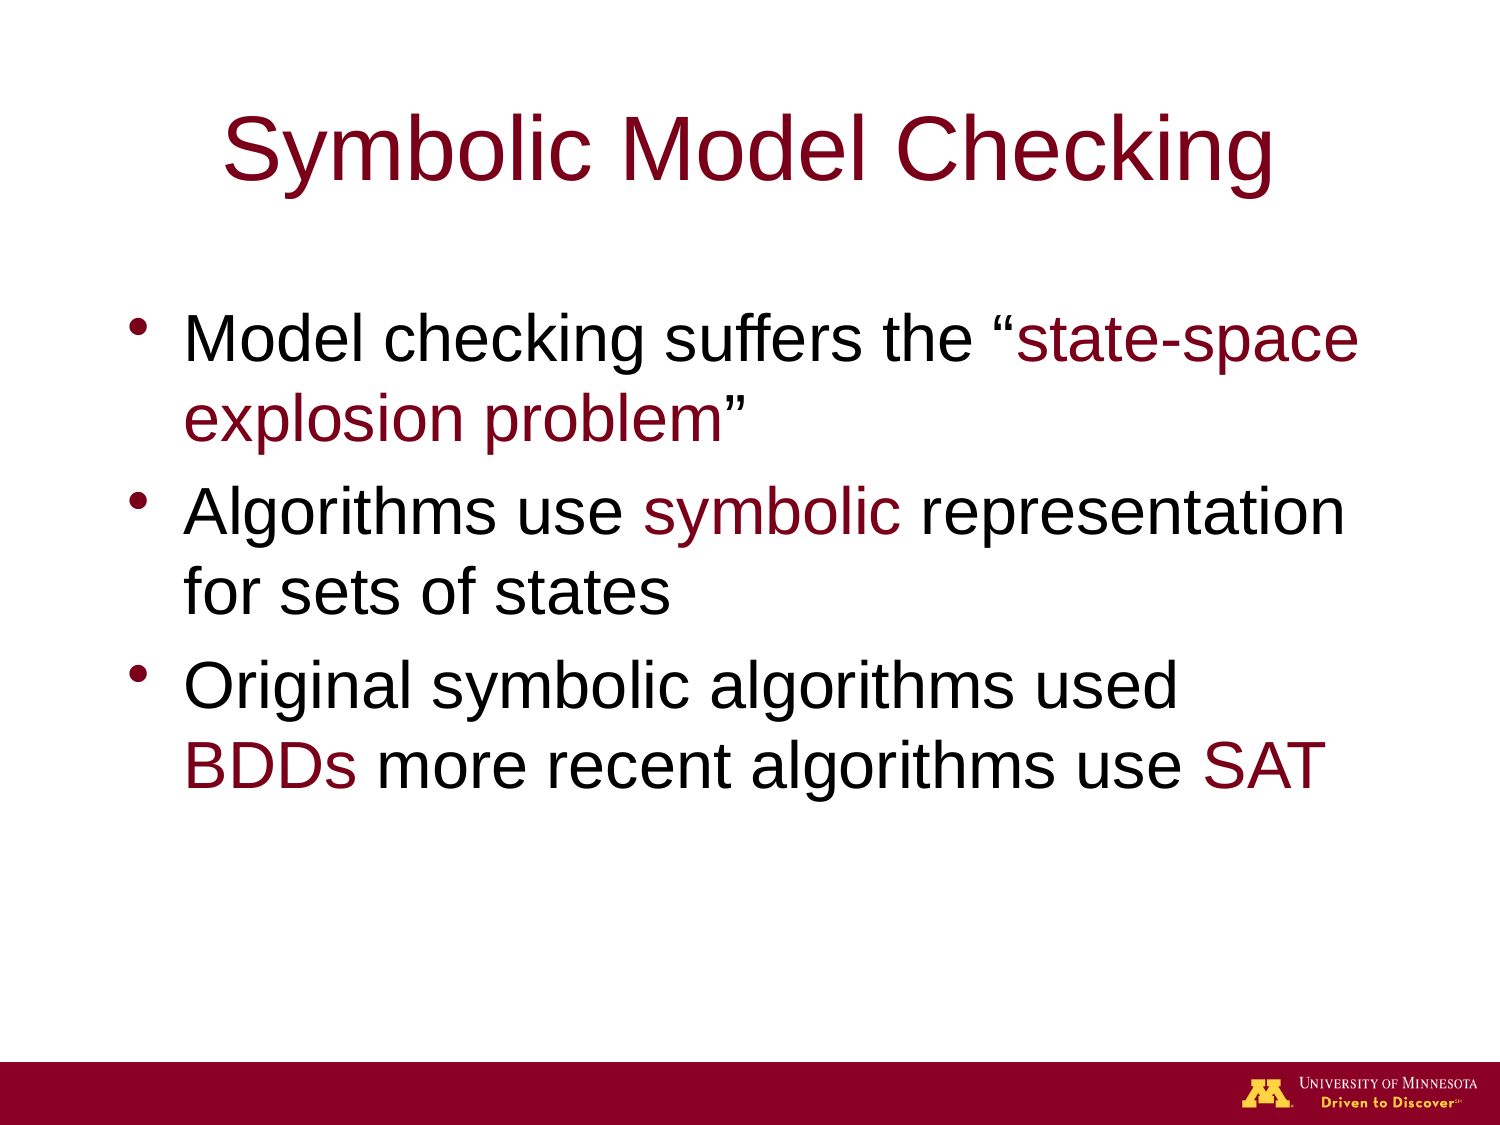

# Symbolic Model Checking
Model checking suffers the “state-space explosion problem”
Algorithms use symbolic representation for sets of states
Original symbolic algorithms used BDDs more recent algorithms use SAT